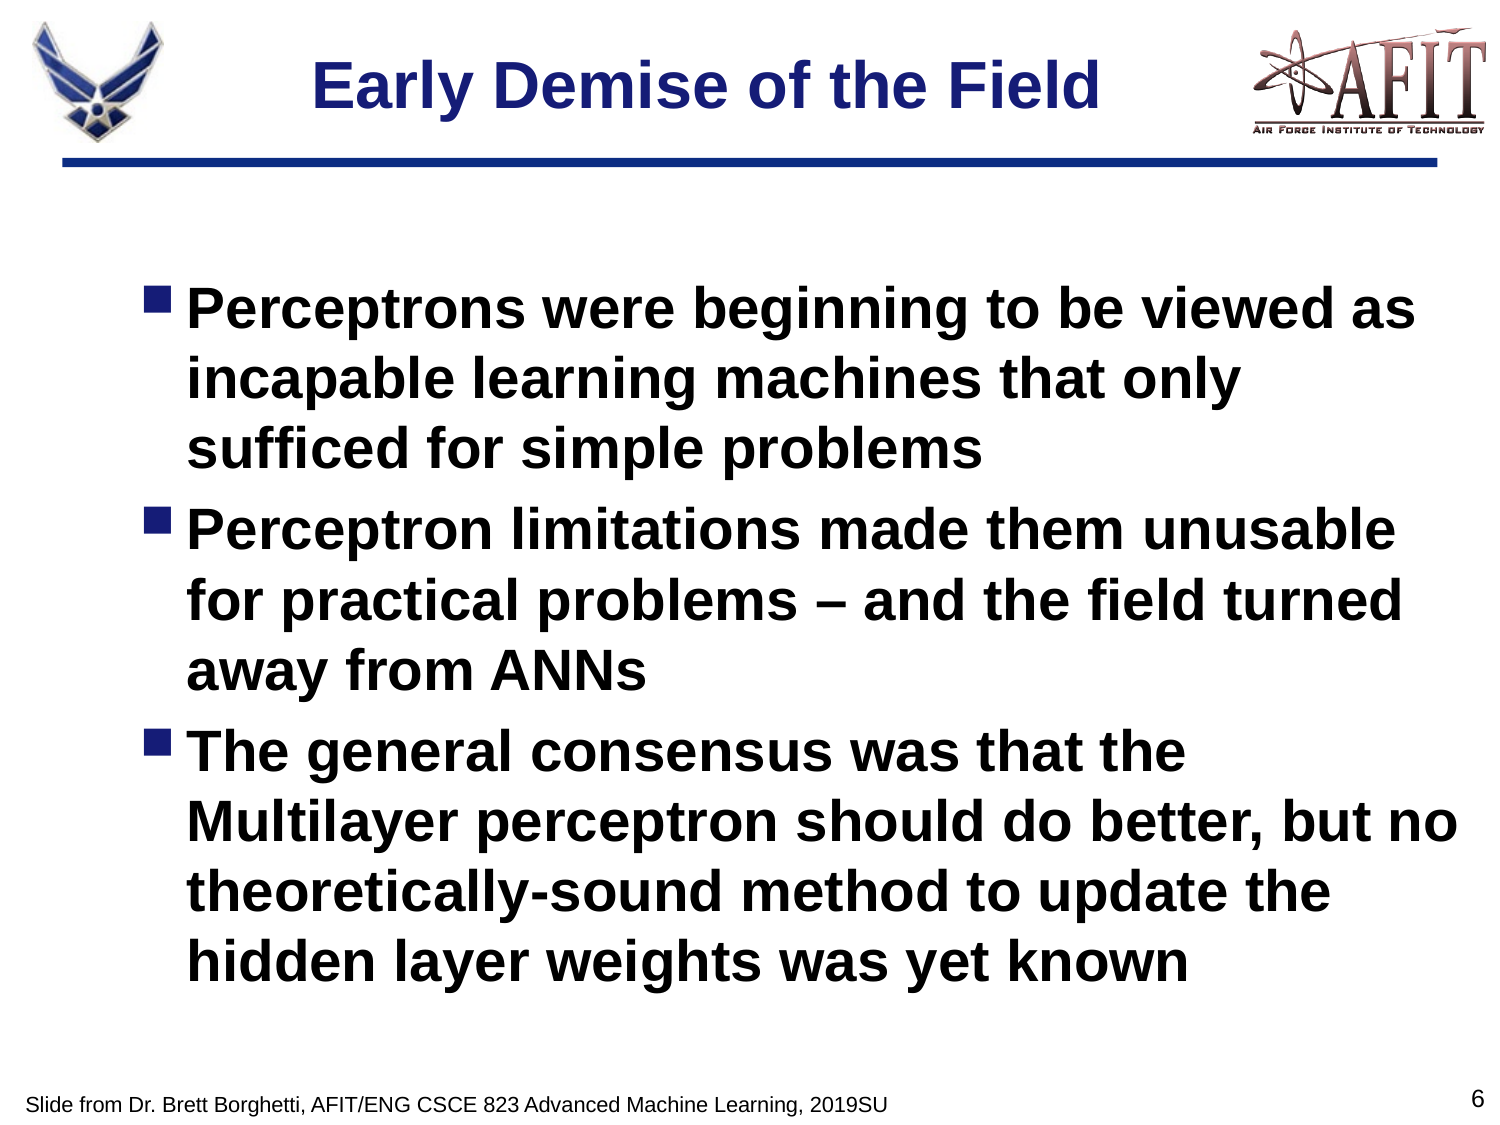

# Early Demise of the Field
Perceptrons were beginning to be viewed as incapable learning machines that only sufficed for simple problems
Perceptron limitations made them unusable for practical problems – and the field turned away from ANNs
The general consensus was that the Multilayer perceptron should do better, but no theoretically-sound method to update the hidden layer weights was yet known

Slide from Dr. Brett Borghetti, AFIT/ENG CSCE 823 Advanced Machine Learning, 2019SU